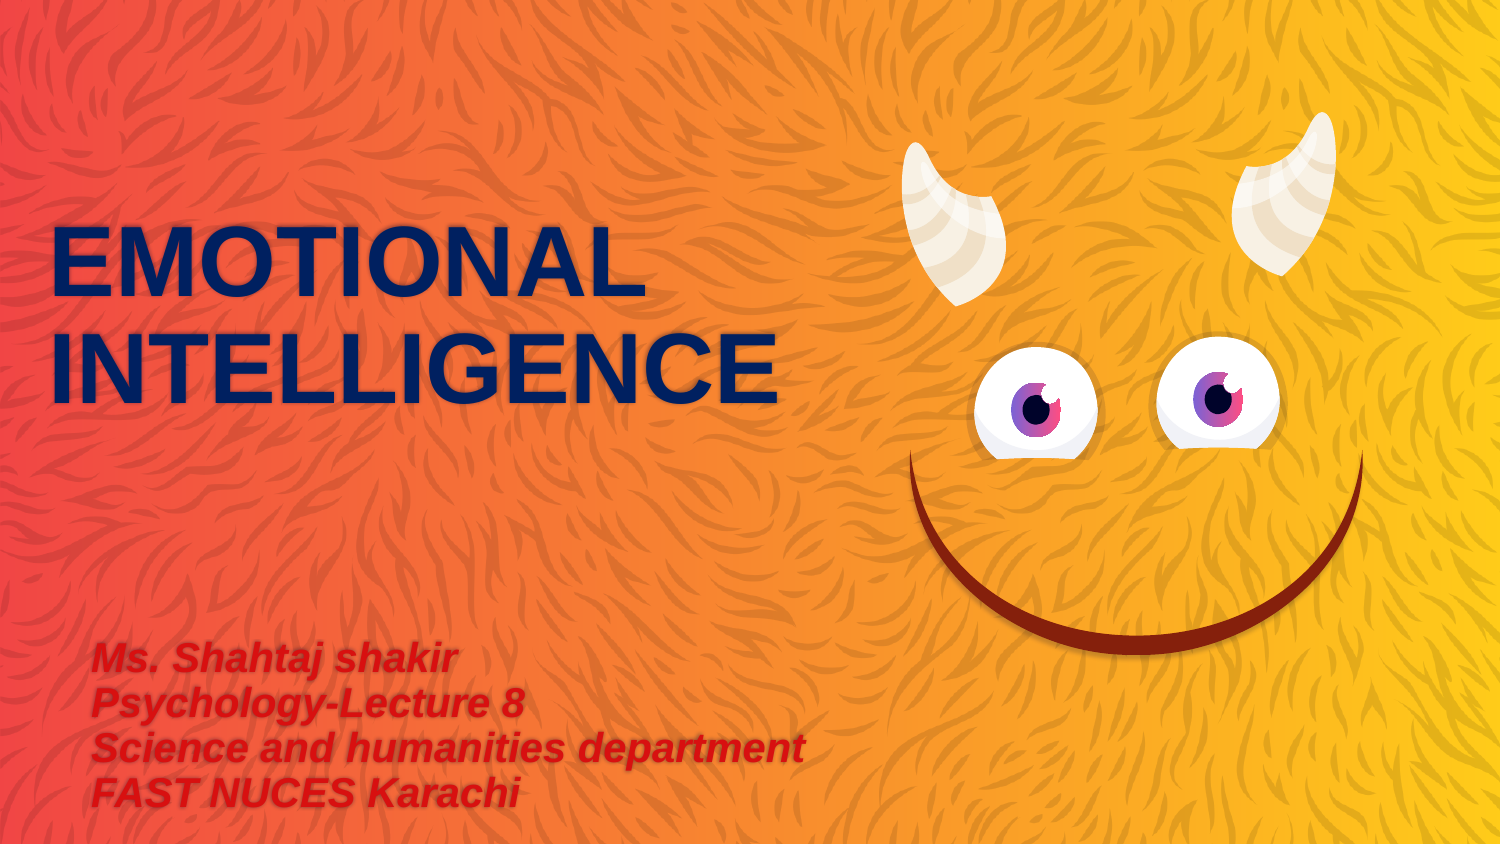

# EMOTIONAL  INTELLIGENCE

Ms. Shahtaj shakir
Psychology-Lecture 8
Science and humanities department
FAST NUCES Karachi